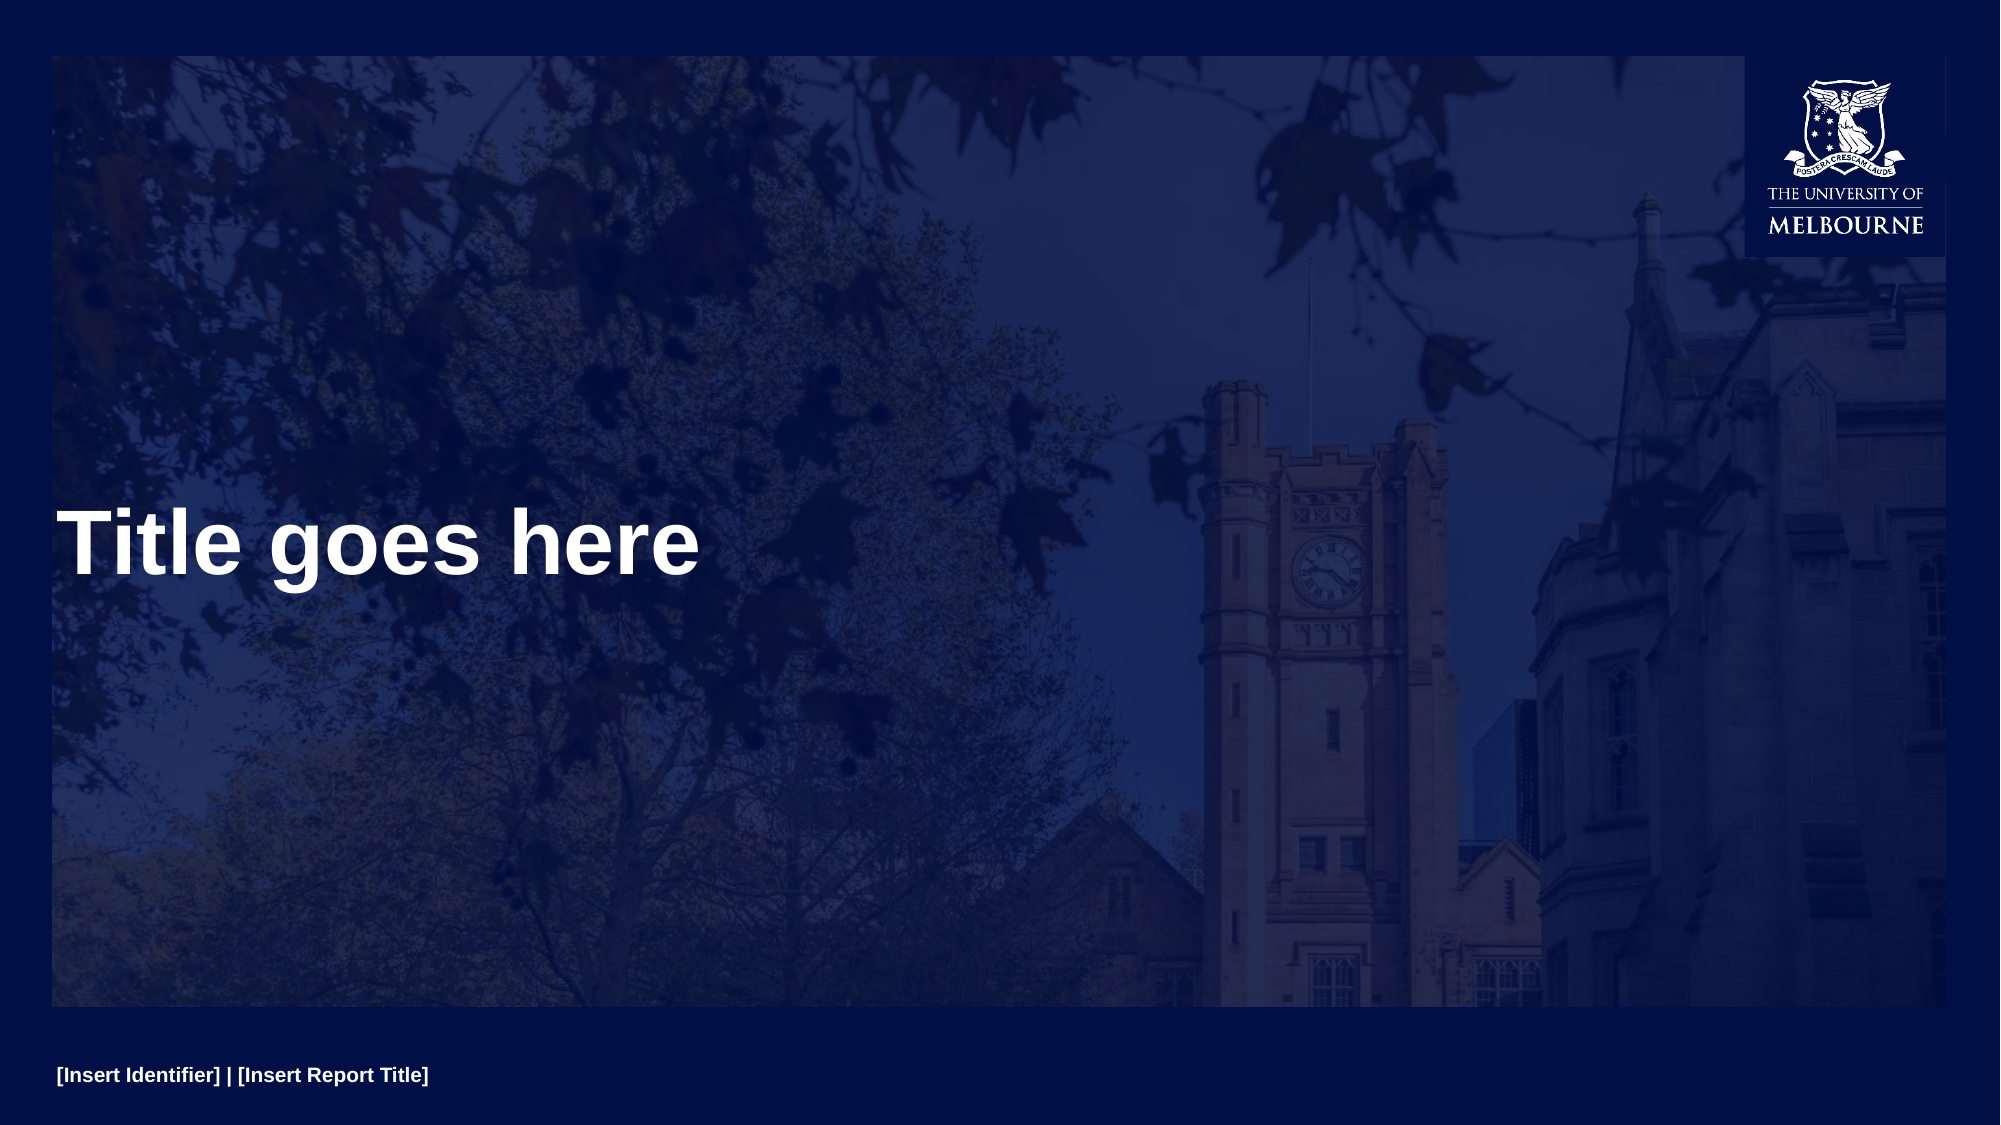

# Title goes here
[Insert Identifier] | [Insert Report Title]